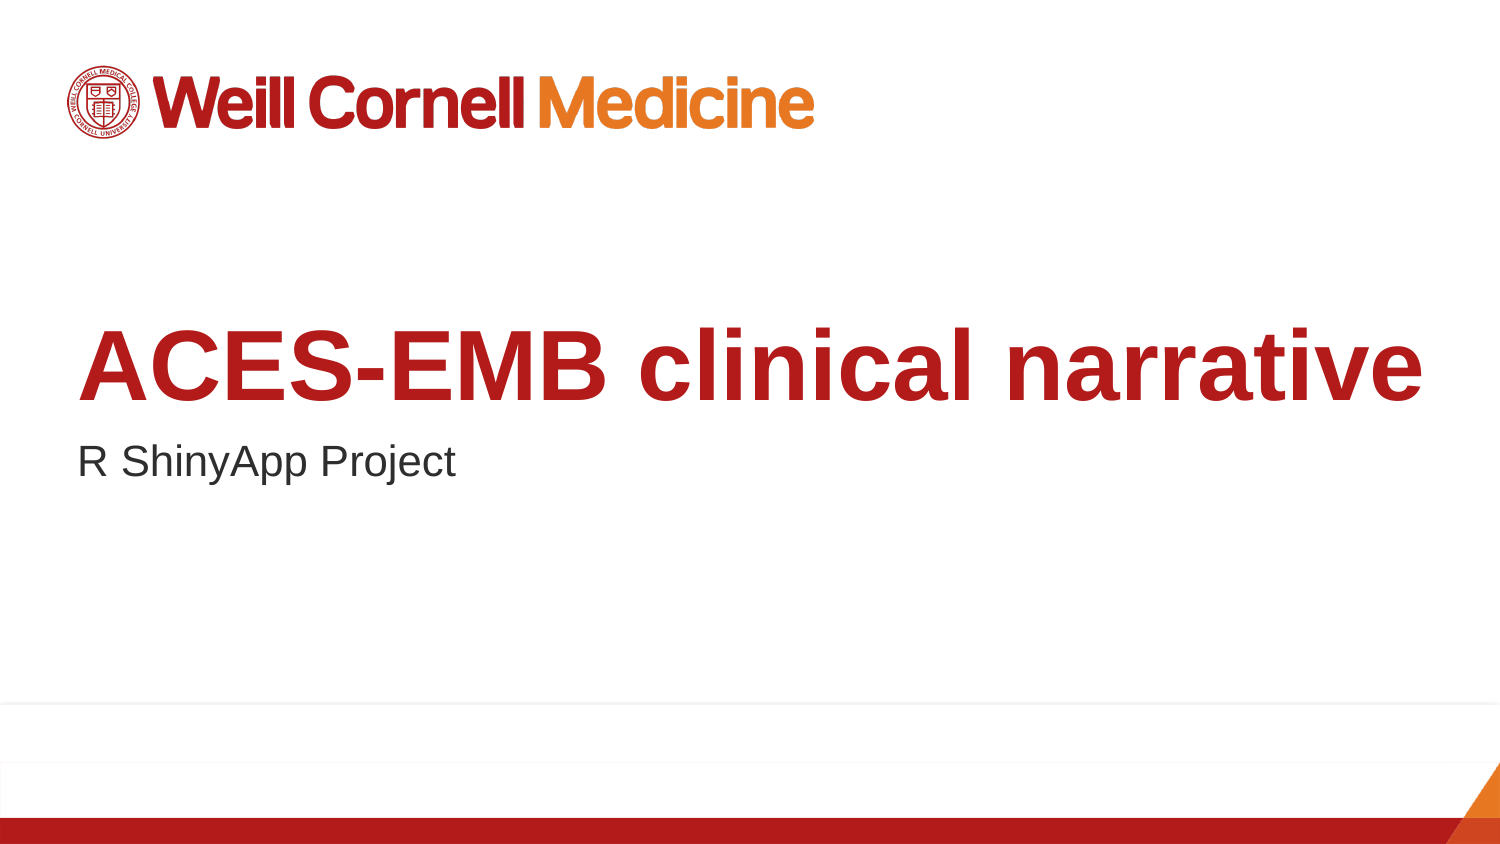

# ACES-EMB clinical narrative
R ShinyApp Project